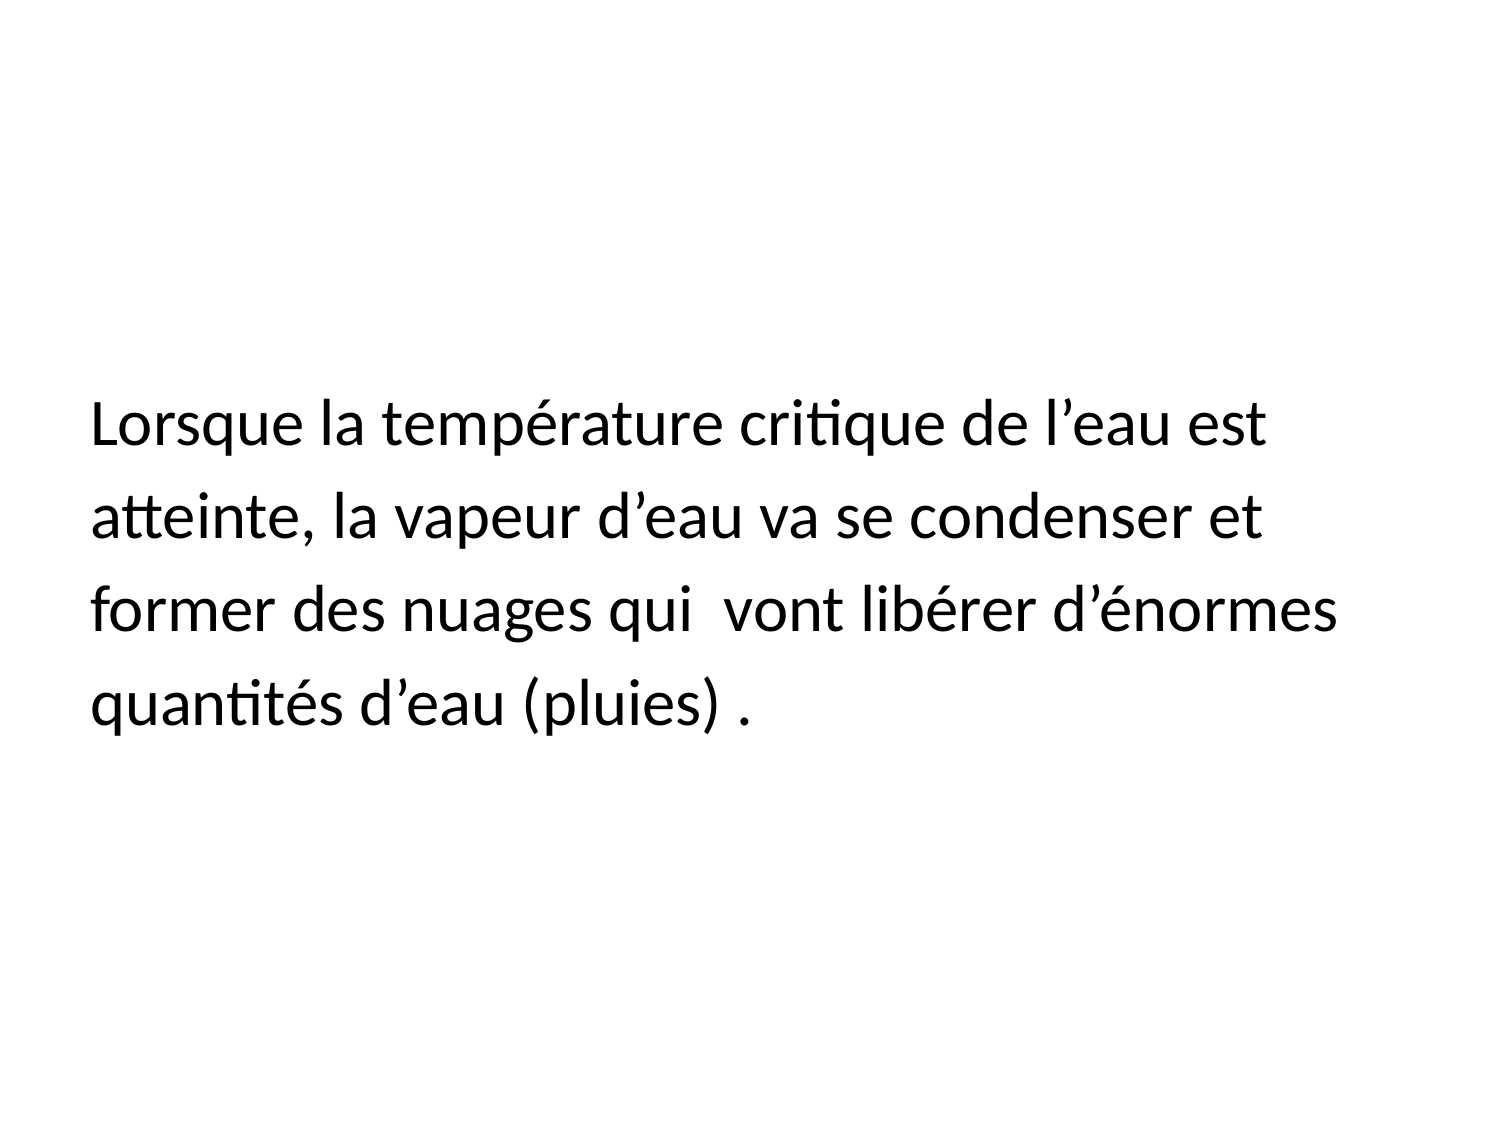

Lorsque la température critique de l’eau est
atteinte, la vapeur d’eau va se condenser et
former des nuages qui  vont libérer d’énormes
quantités d’eau (pluies) .